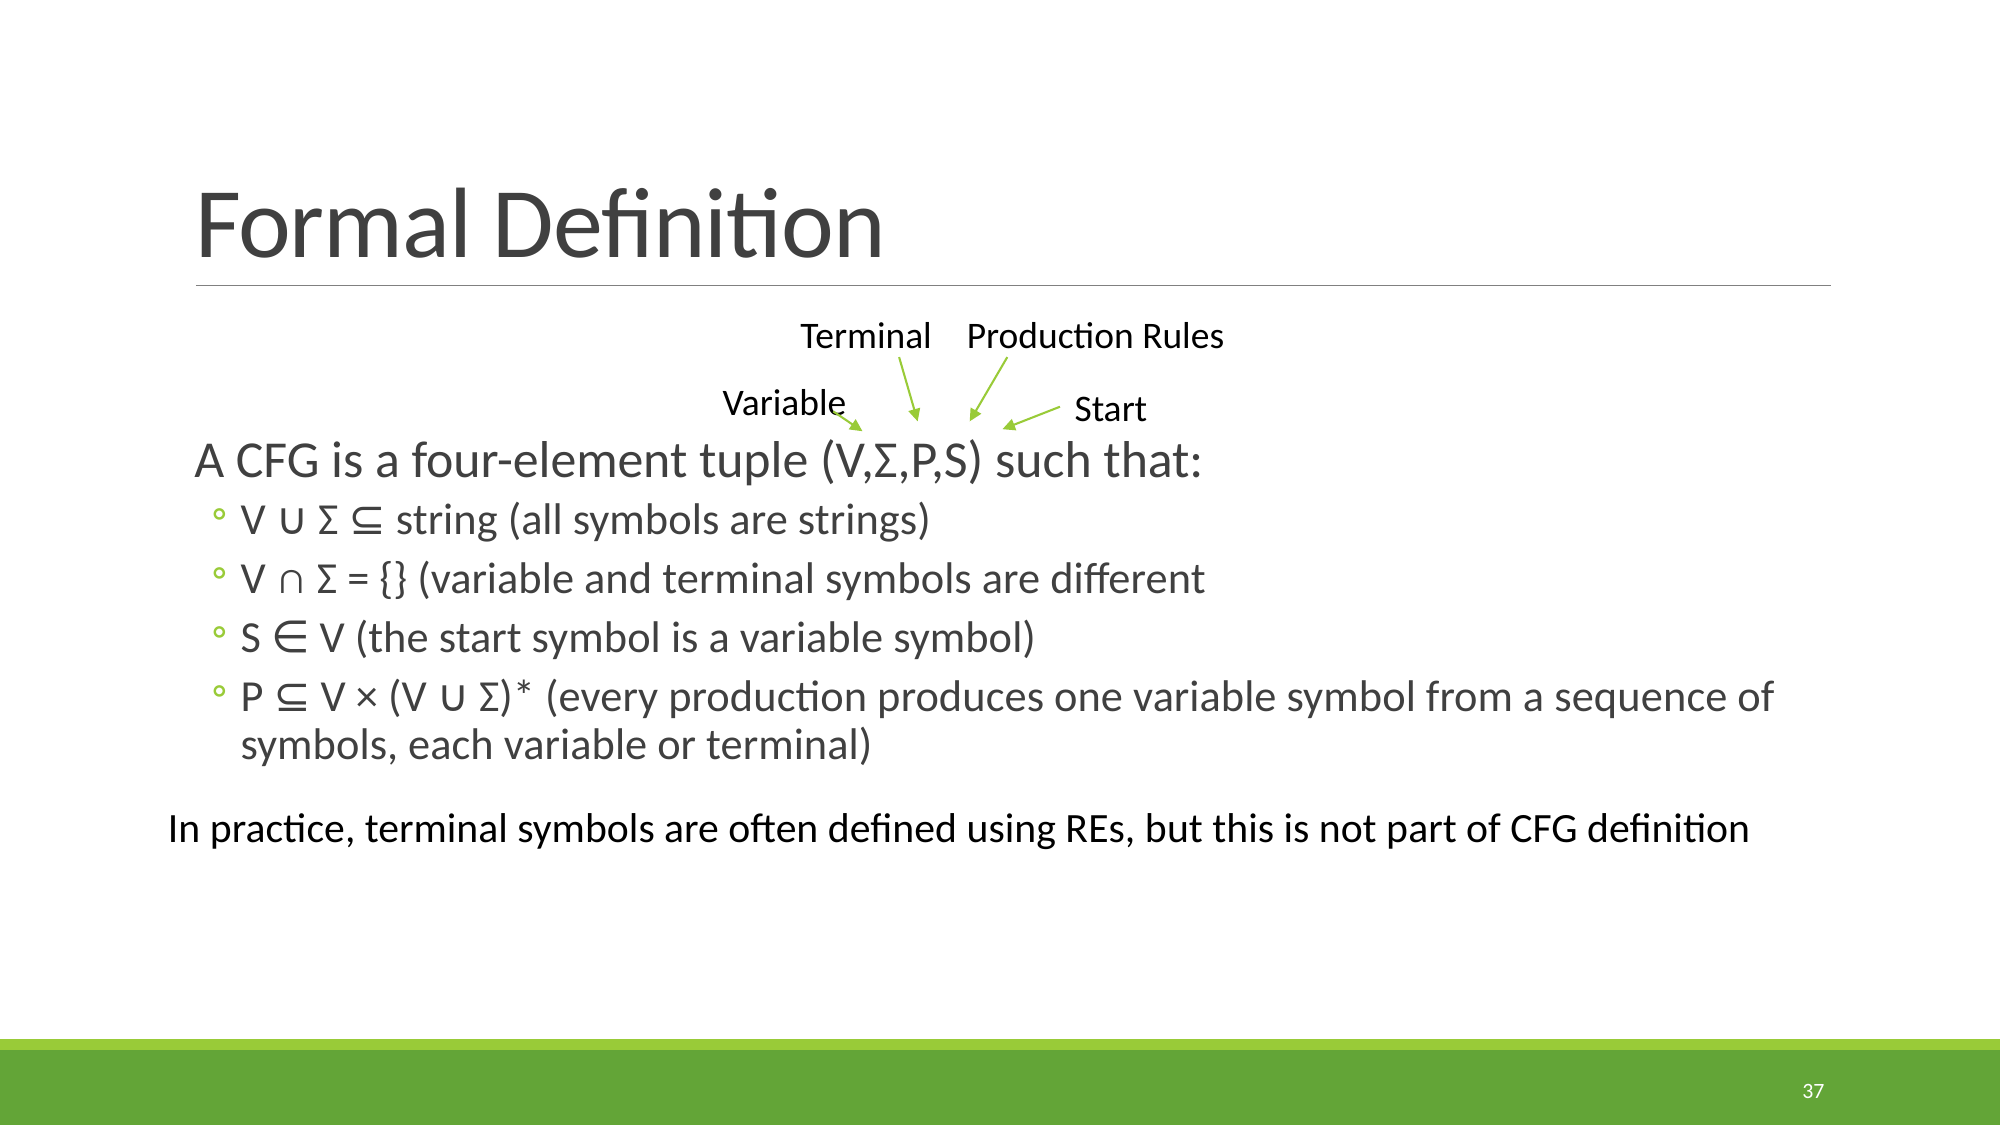

# Formal Definition
Terminal
Production Rules
Variable
Start
A CFG is a four-element tuple (V,Σ,P,S) such that:
V ∪ Σ ⊆ string (all symbols are strings)
V ∩ Σ = {} (variable and terminal symbols are different
S ∈ V (the start symbol is a variable symbol)
P ⊆ V × (V ∪ Σ)* (every production produces one variable symbol from a sequence of symbols, each variable or terminal)

In practice, terminal symbols are often defined using REs, but this is not part of CFG definition
37